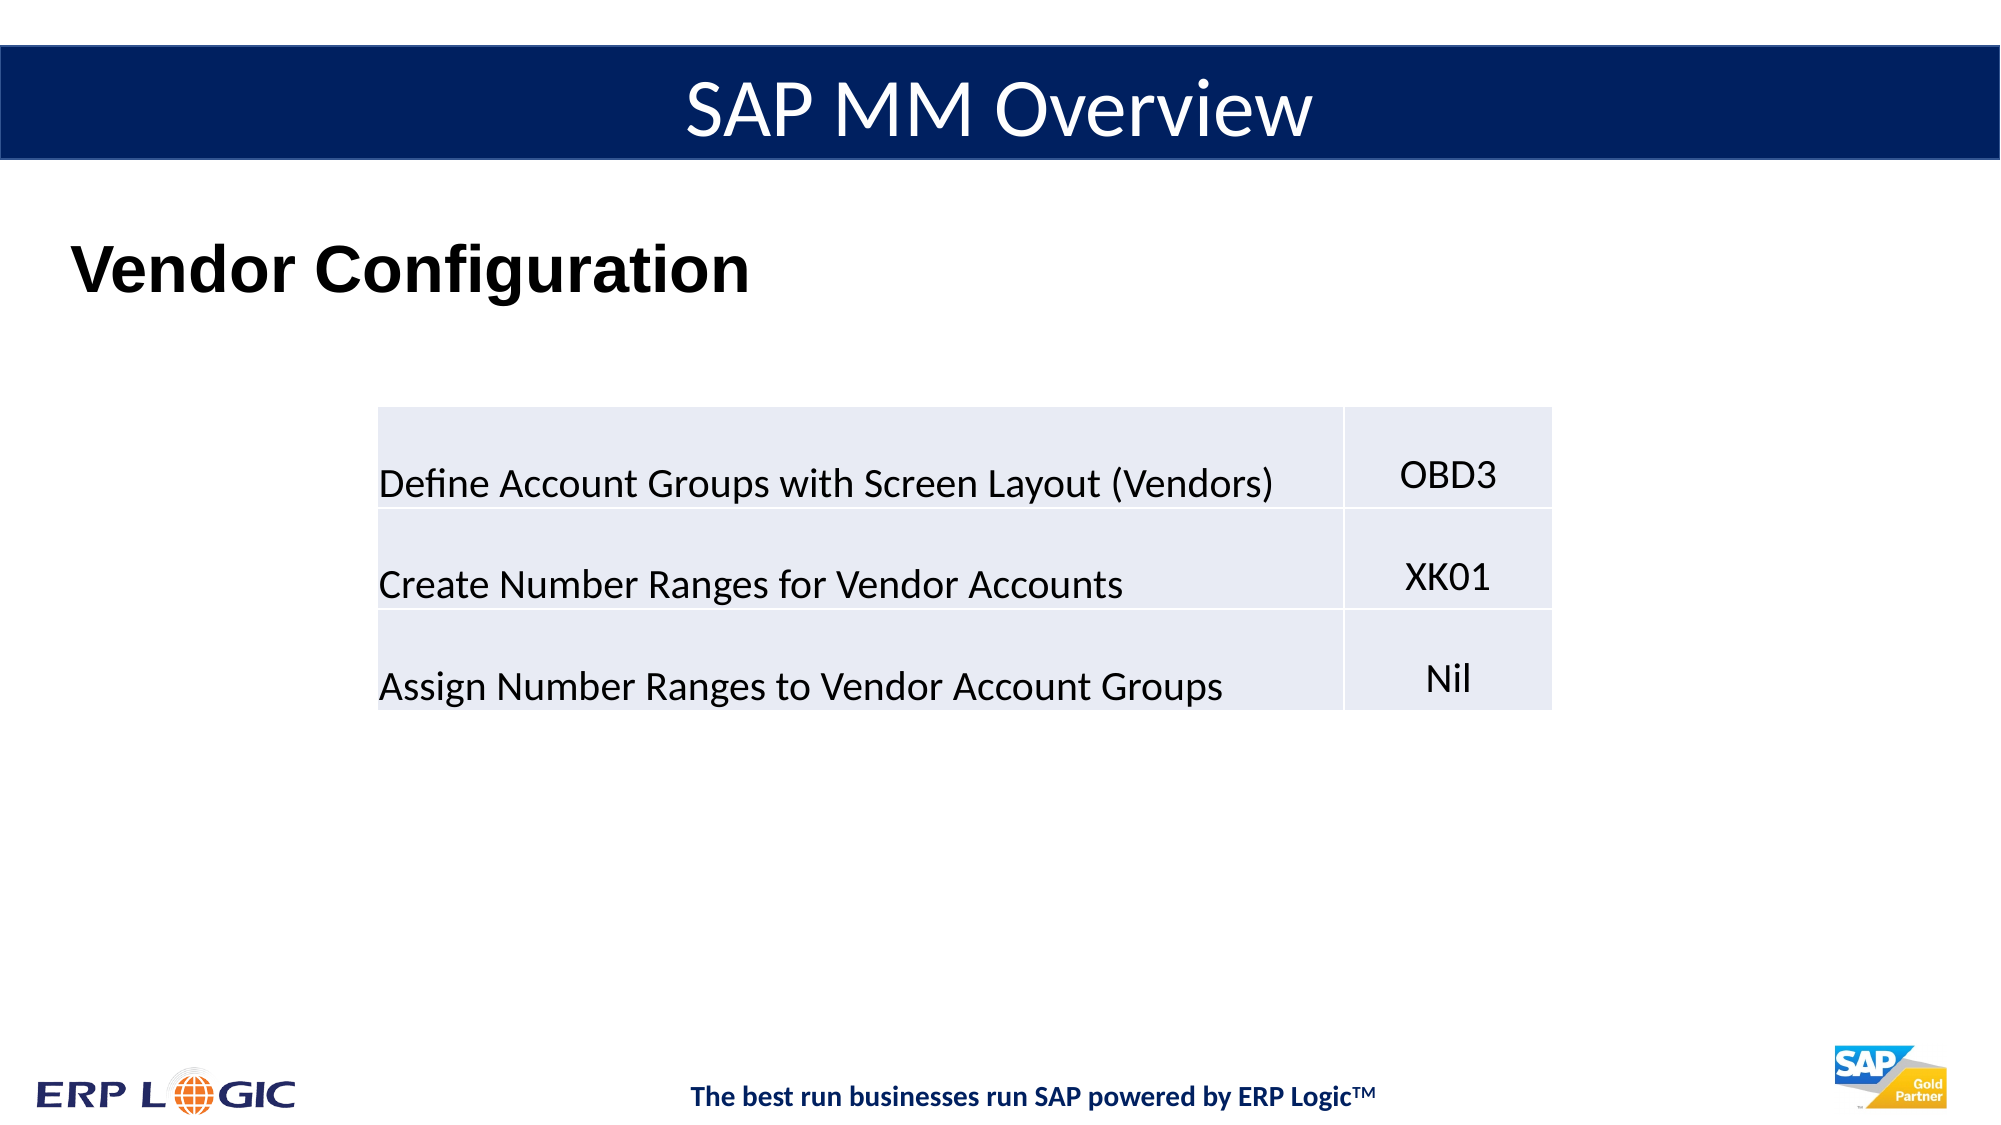

SAP MM Overview
Vendor Configuration
| Define Account Groups with Screen Layout (Vendors) | OBD3 |
| --- | --- |
| Create Number Ranges for Vendor Accounts | XK01 |
| Assign Number Ranges to Vendor Account Groups | Nil |